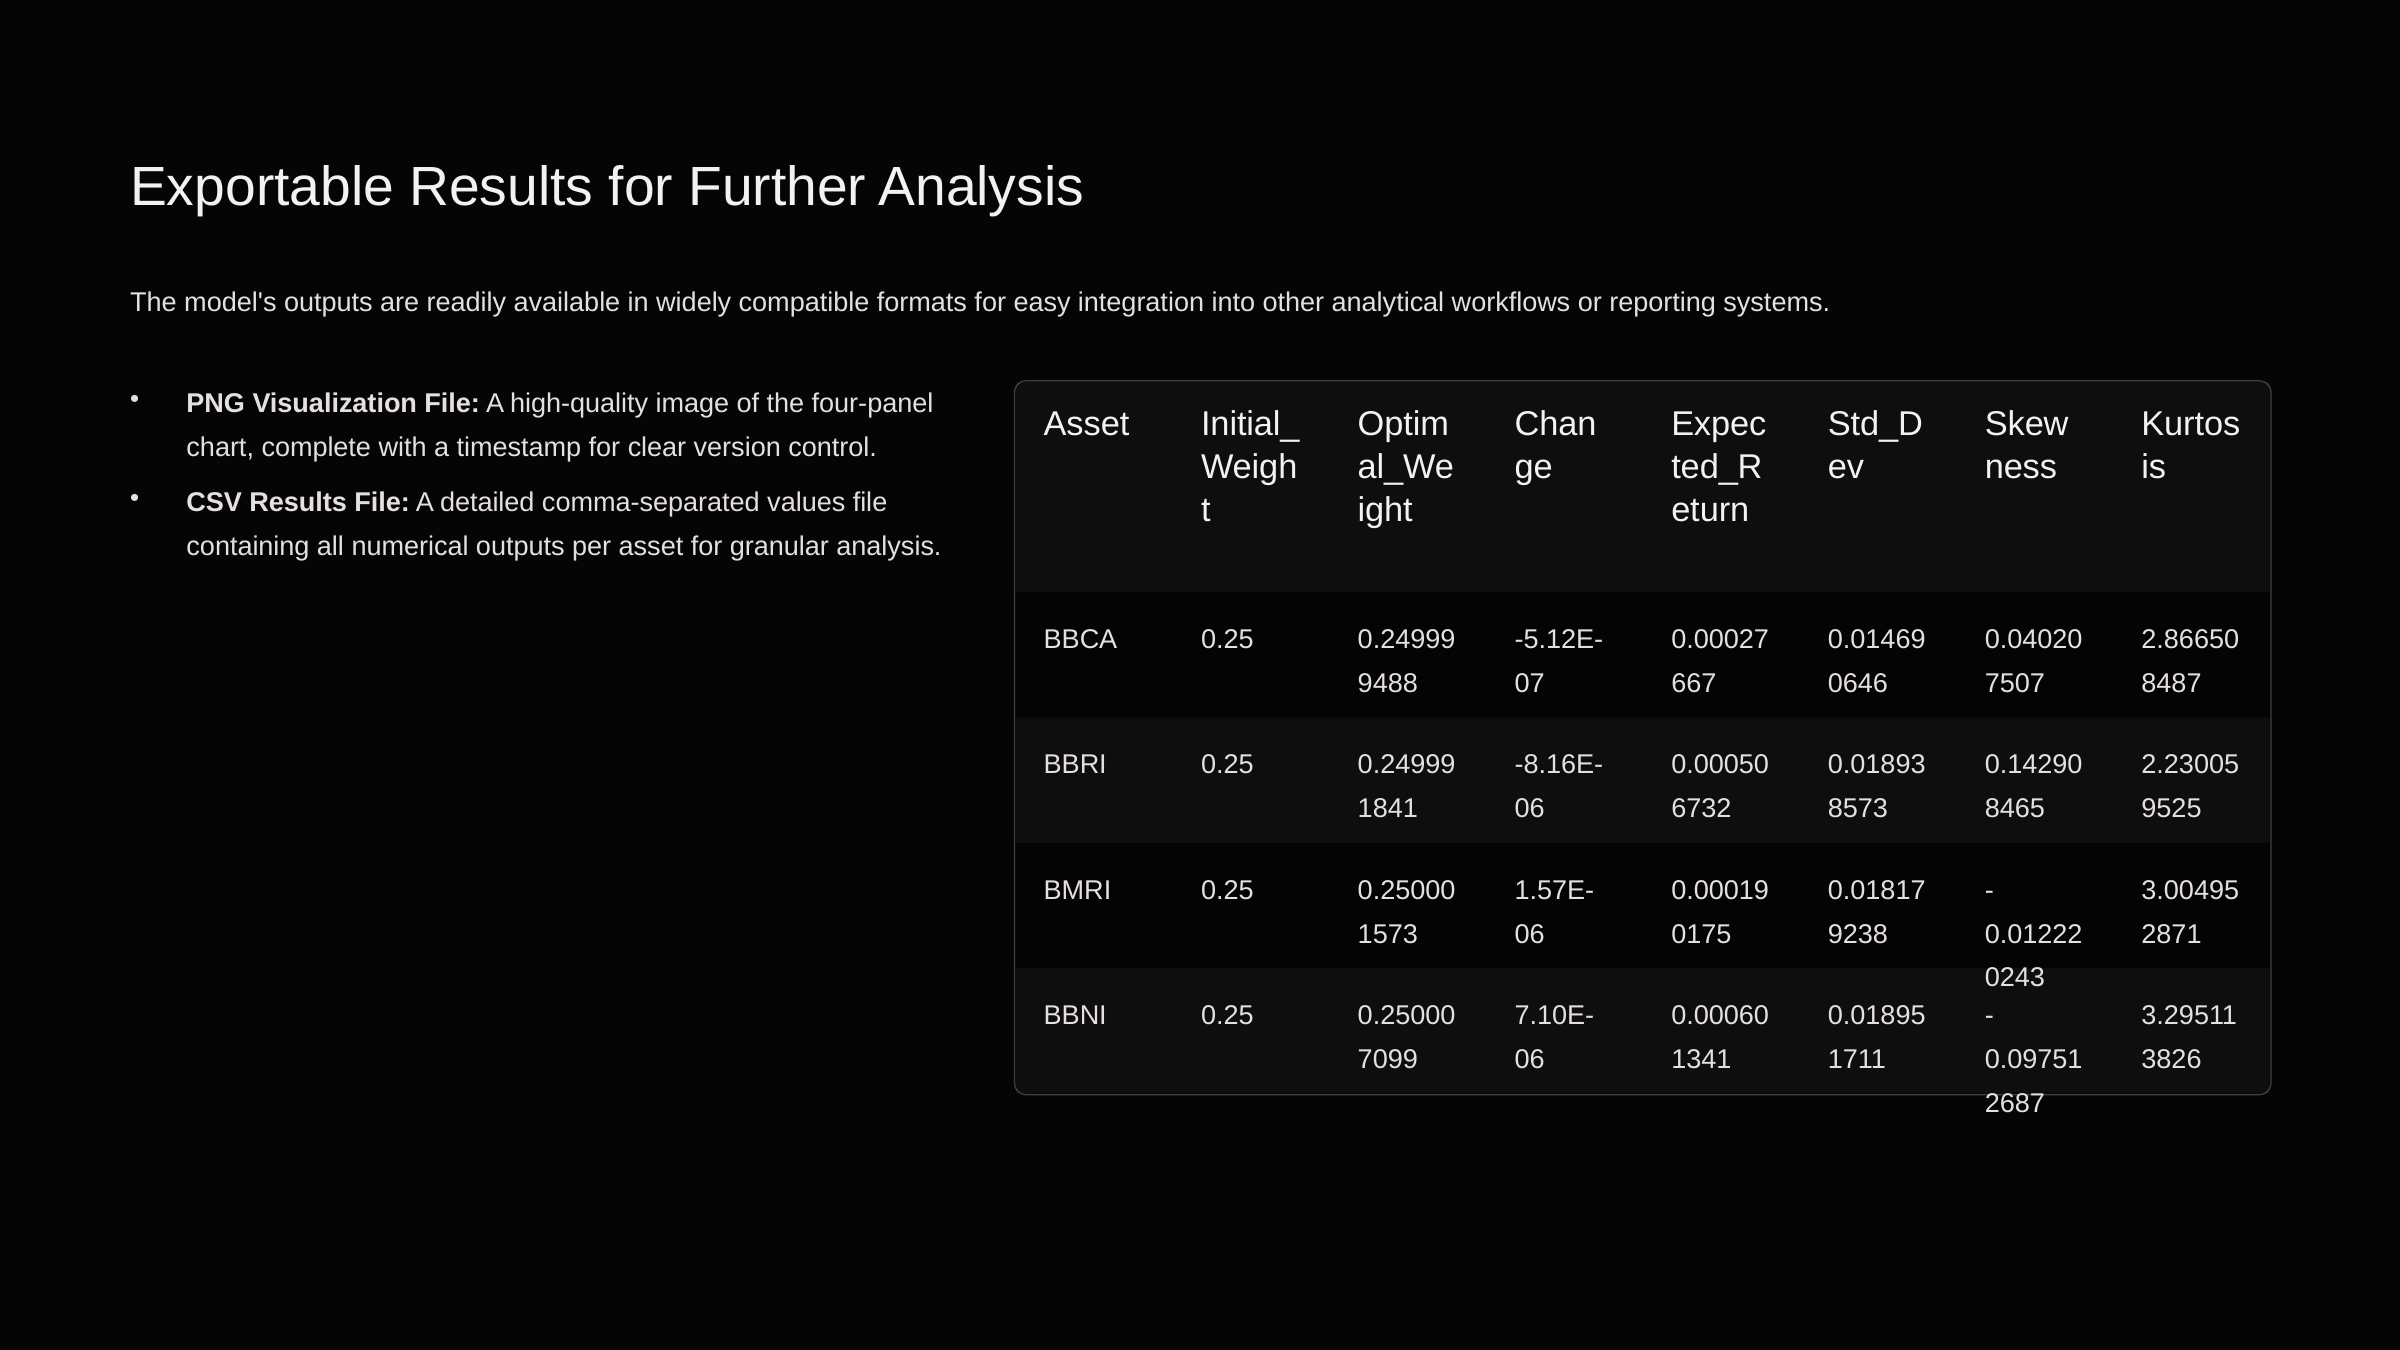

Exportable Results for Further Analysis
The model's outputs are readily available in widely compatible formats for easy integration into other analytical workflows or reporting systems.
PNG Visualization File: A high-quality image of the four-panel chart, complete with a timestamp for clear version control.

Asset
Initial_Weight
Optimal_Weight
Change
Expected_Return
Std_Dev
Skewness
Kurtosis
CSV Results File: A detailed comma-separated values file containing all numerical outputs per asset for granular analysis.

BBCA
0.25
0.249999488
-5.12E-07
0.00027667
0.014690646
0.040207507
2.866508487

BBRI
0.25
0.249991841
-8.16E-06
0.000506732
0.018938573
0.142908465
2.230059525

BMRI
0.25
0.250001573
1.57E-06
0.000190175
0.018179238
-0.012220243
3.004952871

BBNI
0.25
0.250007099
7.10E-06
0.000601341
0.018951711
-0.097512687
3.295113826